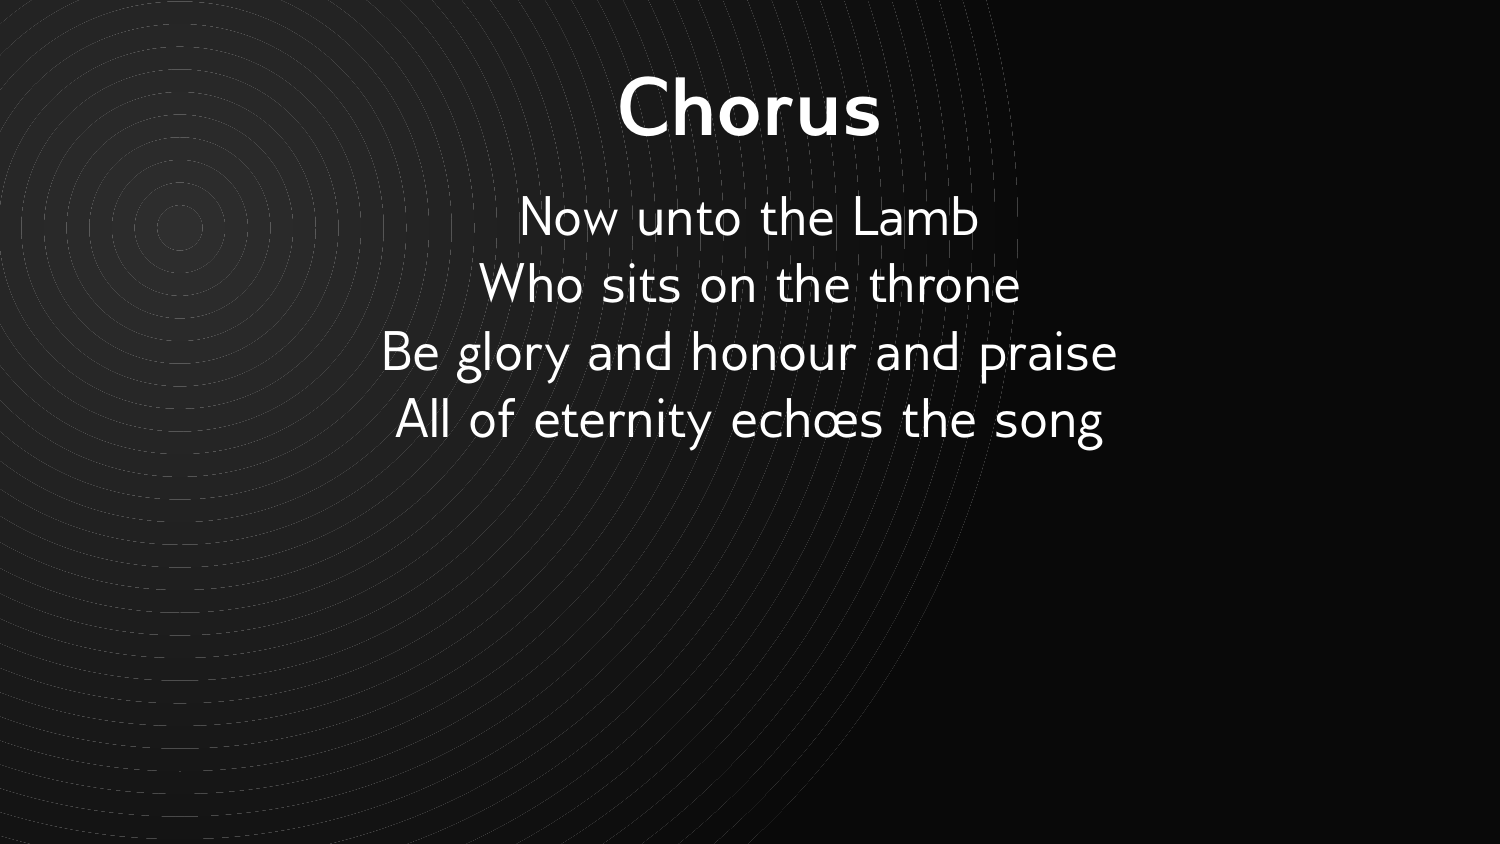

Chorus
Now unto the Lamb
Who sits on the throne
Be glory and honour and praise
All of eternity echoes the song